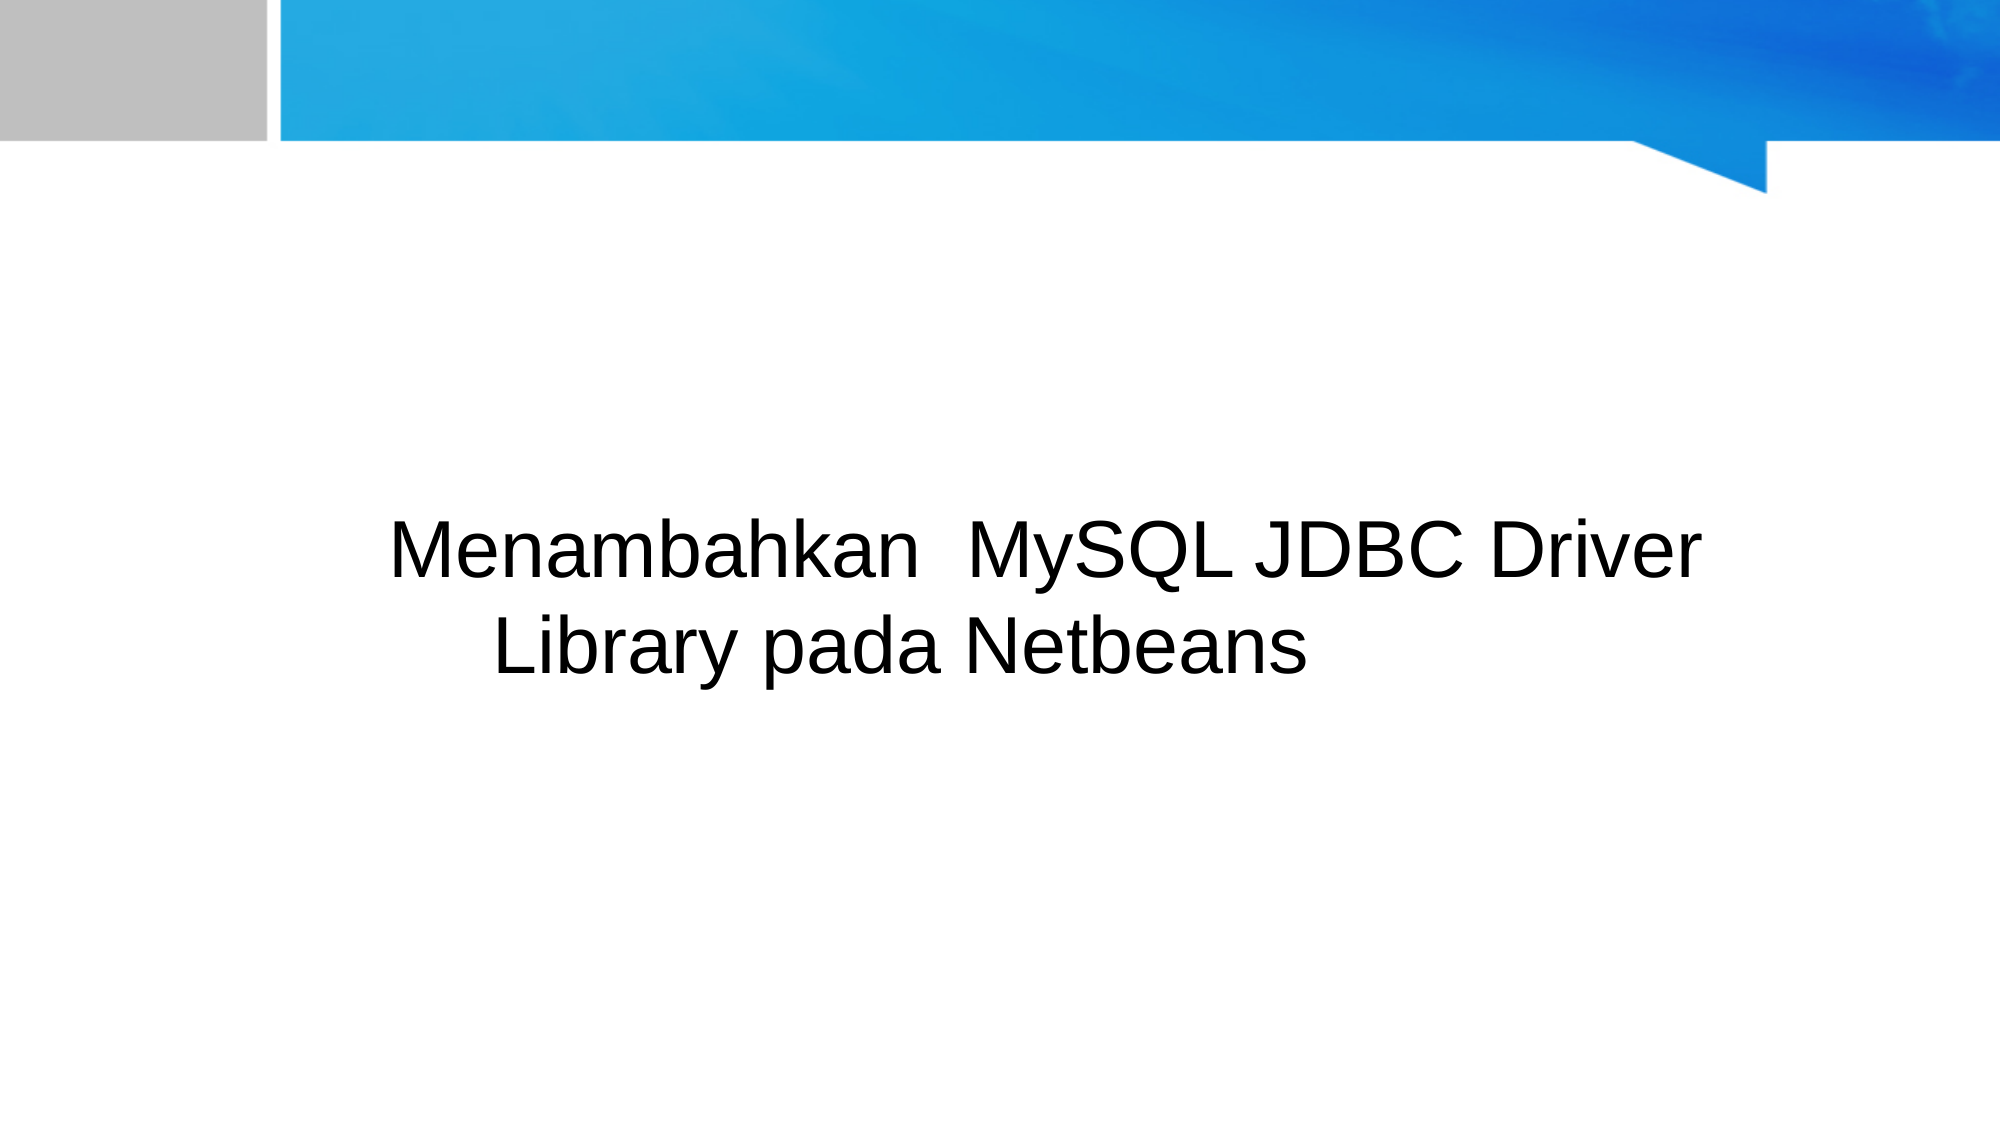

# Menambahkan  MySQL JDBC Driver Library pada Netbeans